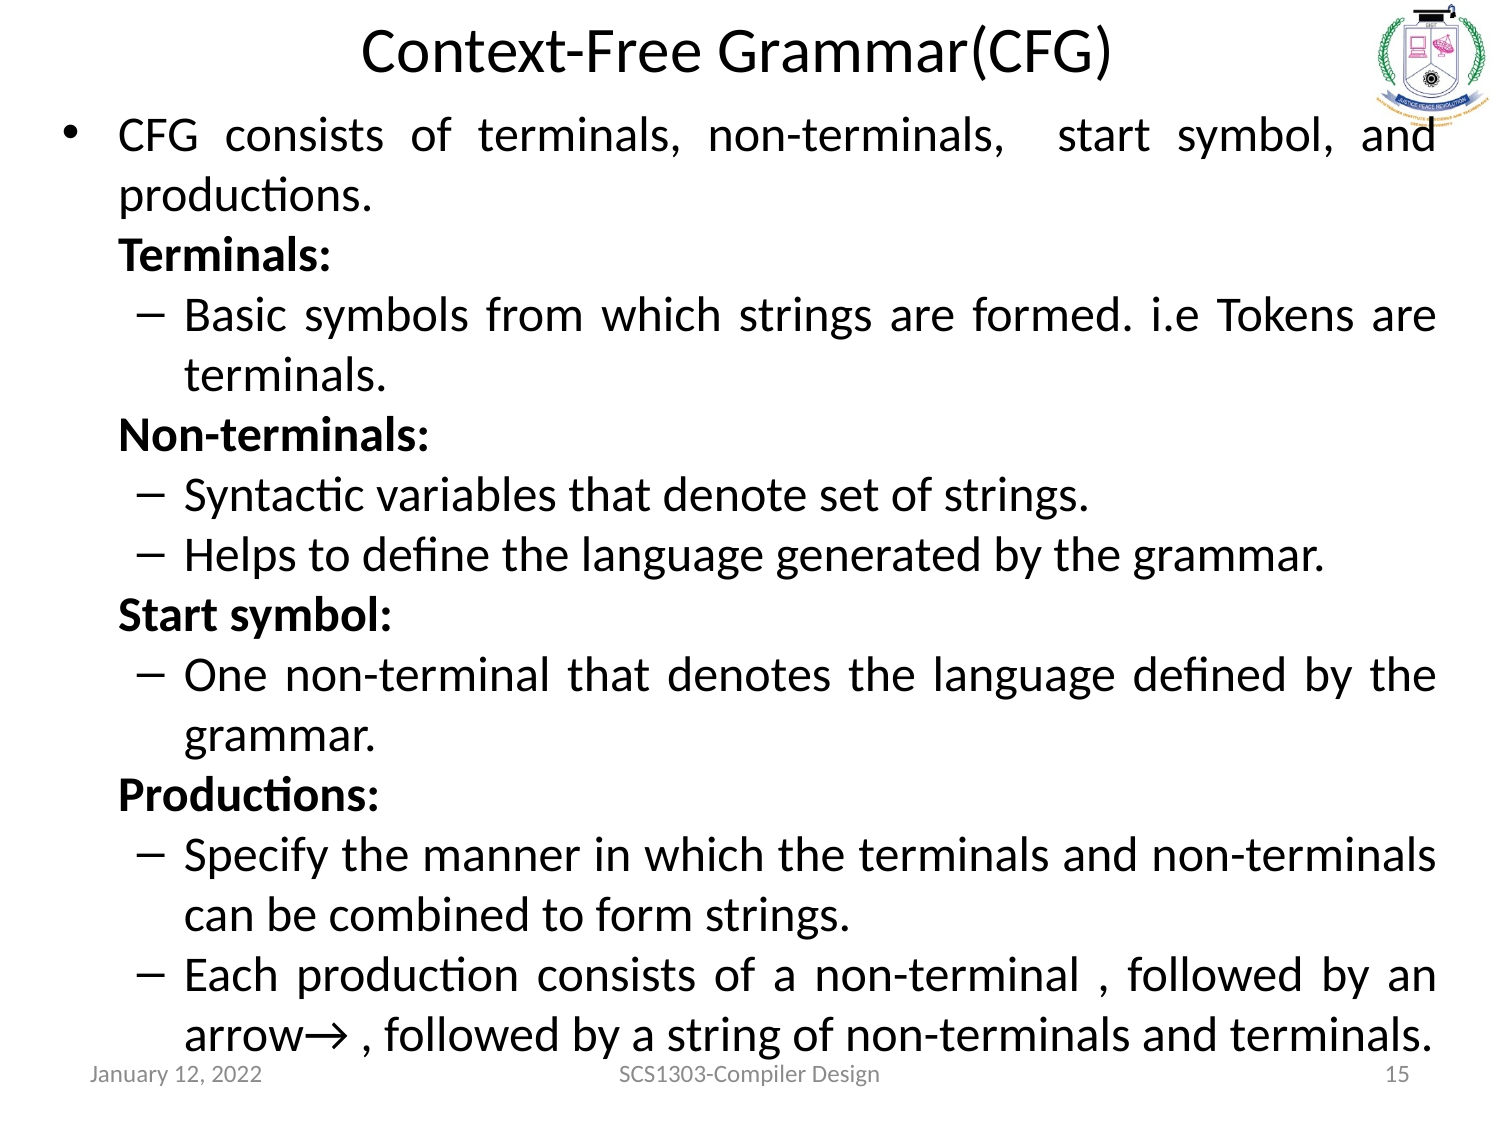

# Context-Free Grammar(CFG)
CFG consists of terminals, non-terminals,  start symbol, and productions.
	Terminals:
Basic symbols from which strings are formed. i.e Tokens are terminals.
	Non-terminals:
Syntactic variables that denote set of strings.
Helps to define the language generated by the grammar.
	Start symbol:
One non-terminal that denotes the language defined by the grammar.
	Productions:
Specify the manner in which the terminals and non-terminals can be combined to form strings.
Each production consists of a non-terminal , followed by an arrow→ , followed by a string of non-terminals and terminals.
January 12, 2022
SCS1303-Compiler Design
15